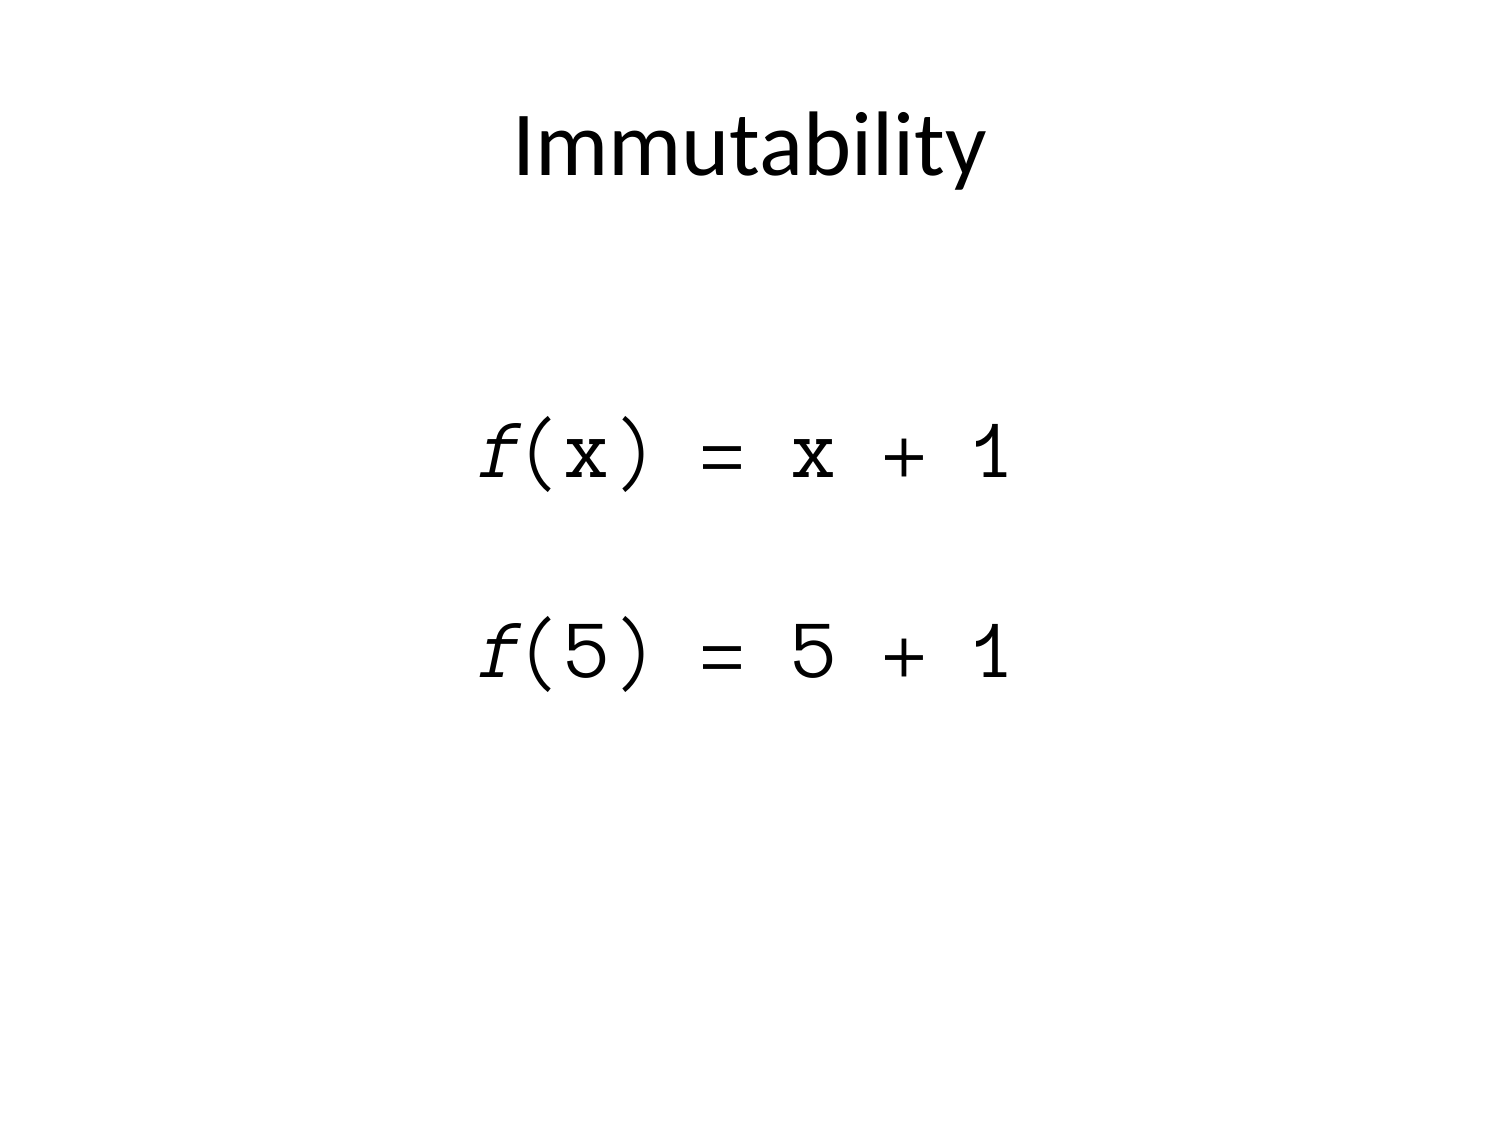

# Immutability
f(x) = x + 1
f(5) = 5 + 1